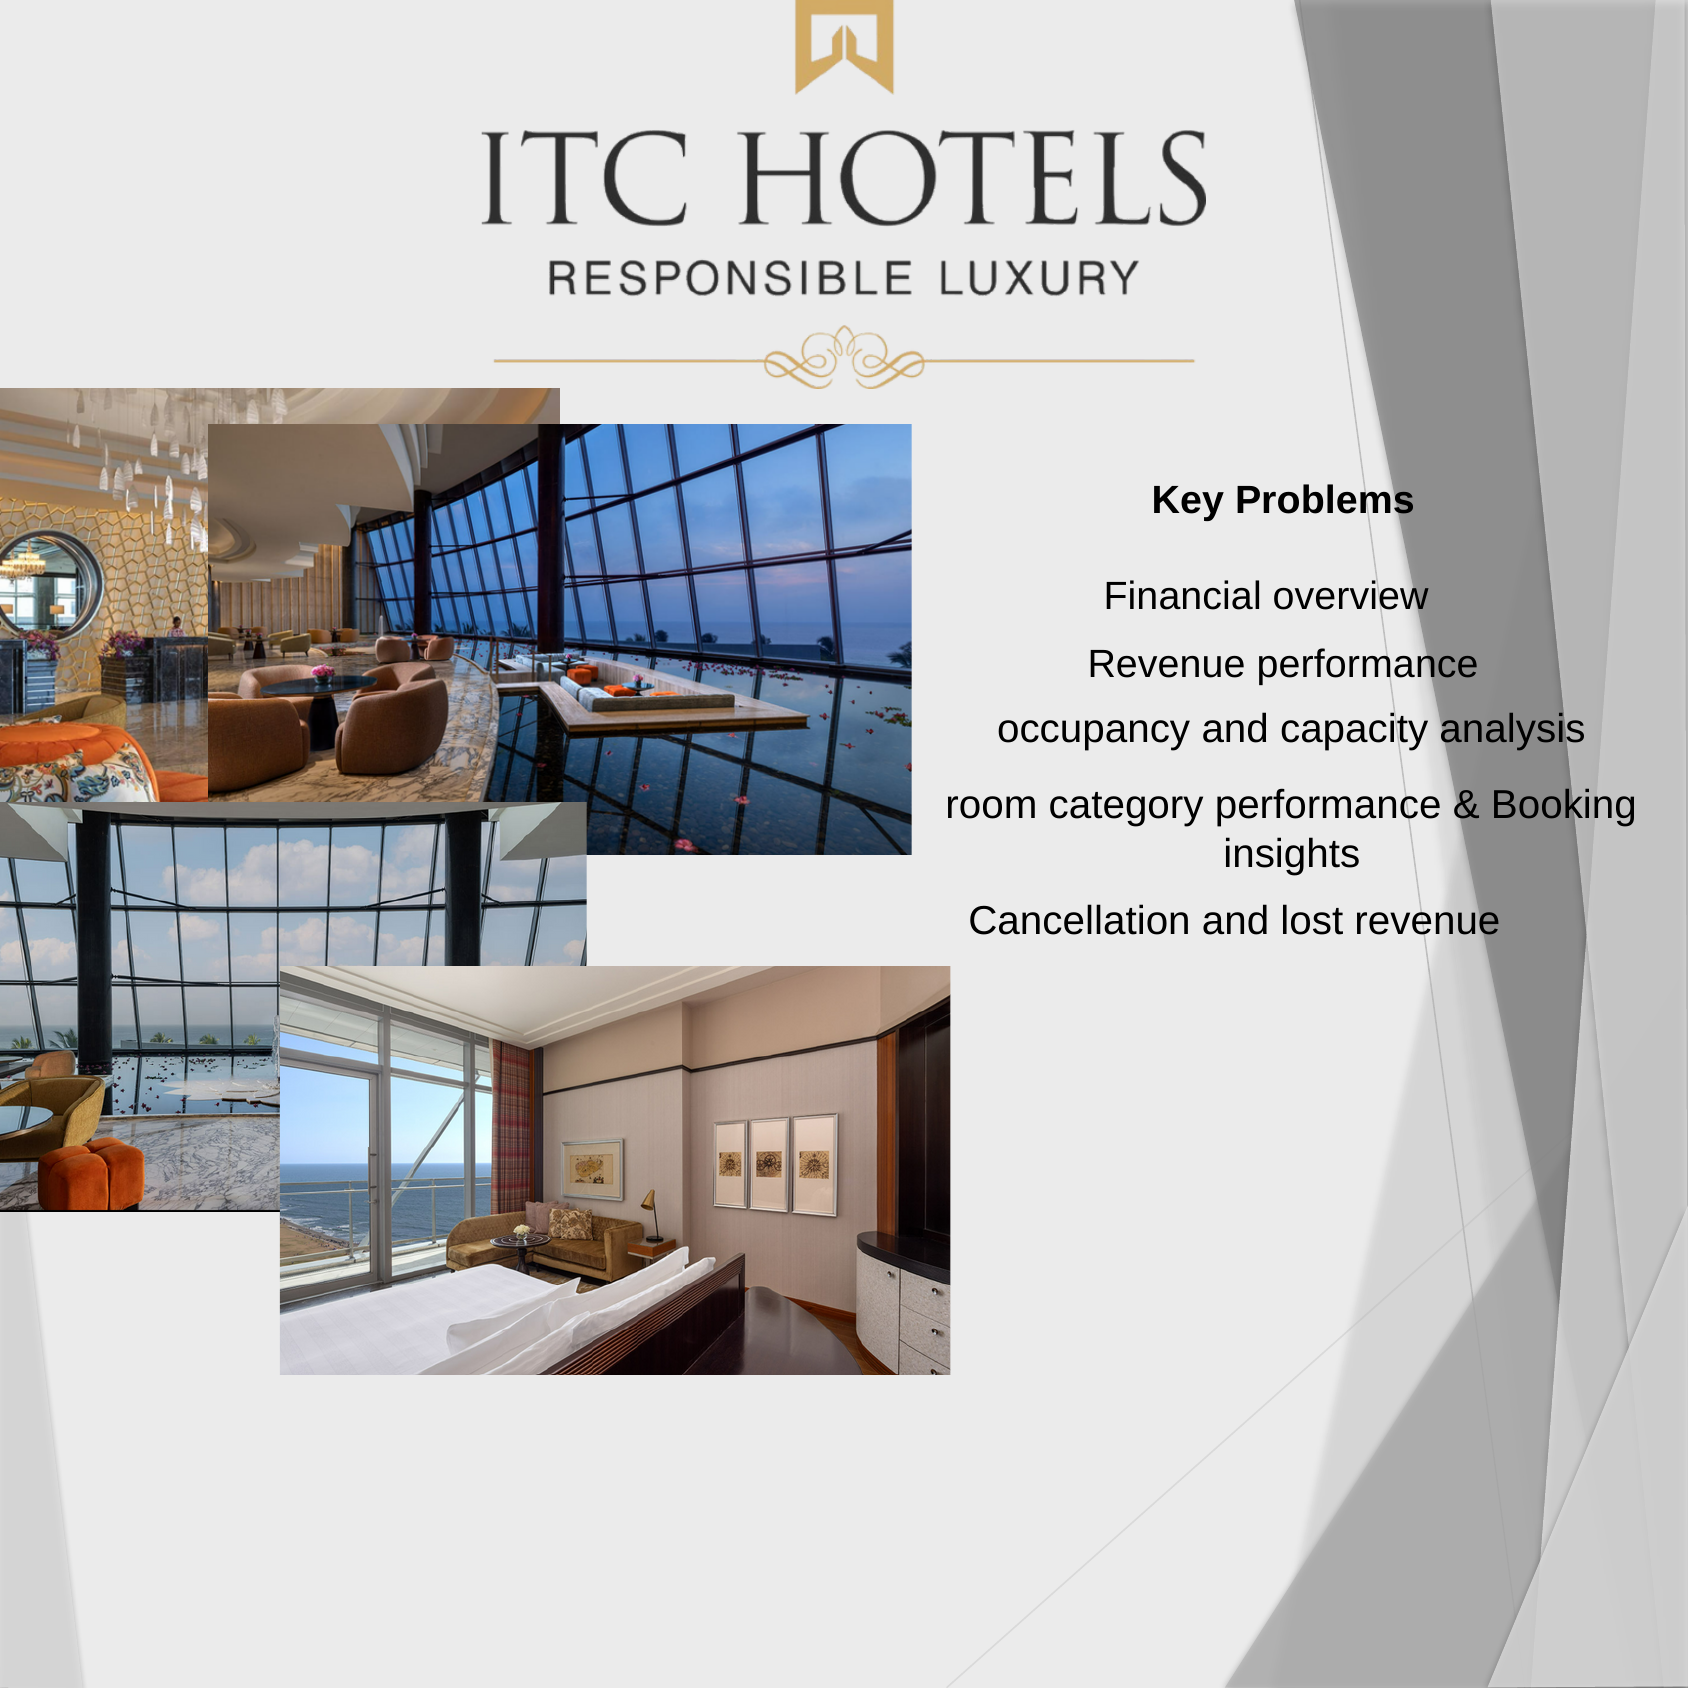

Key Problems
Financial overview
Revenue performance
occupancy and capacity analysis
room category performance & Booking insights

Cancellation and lost revenue